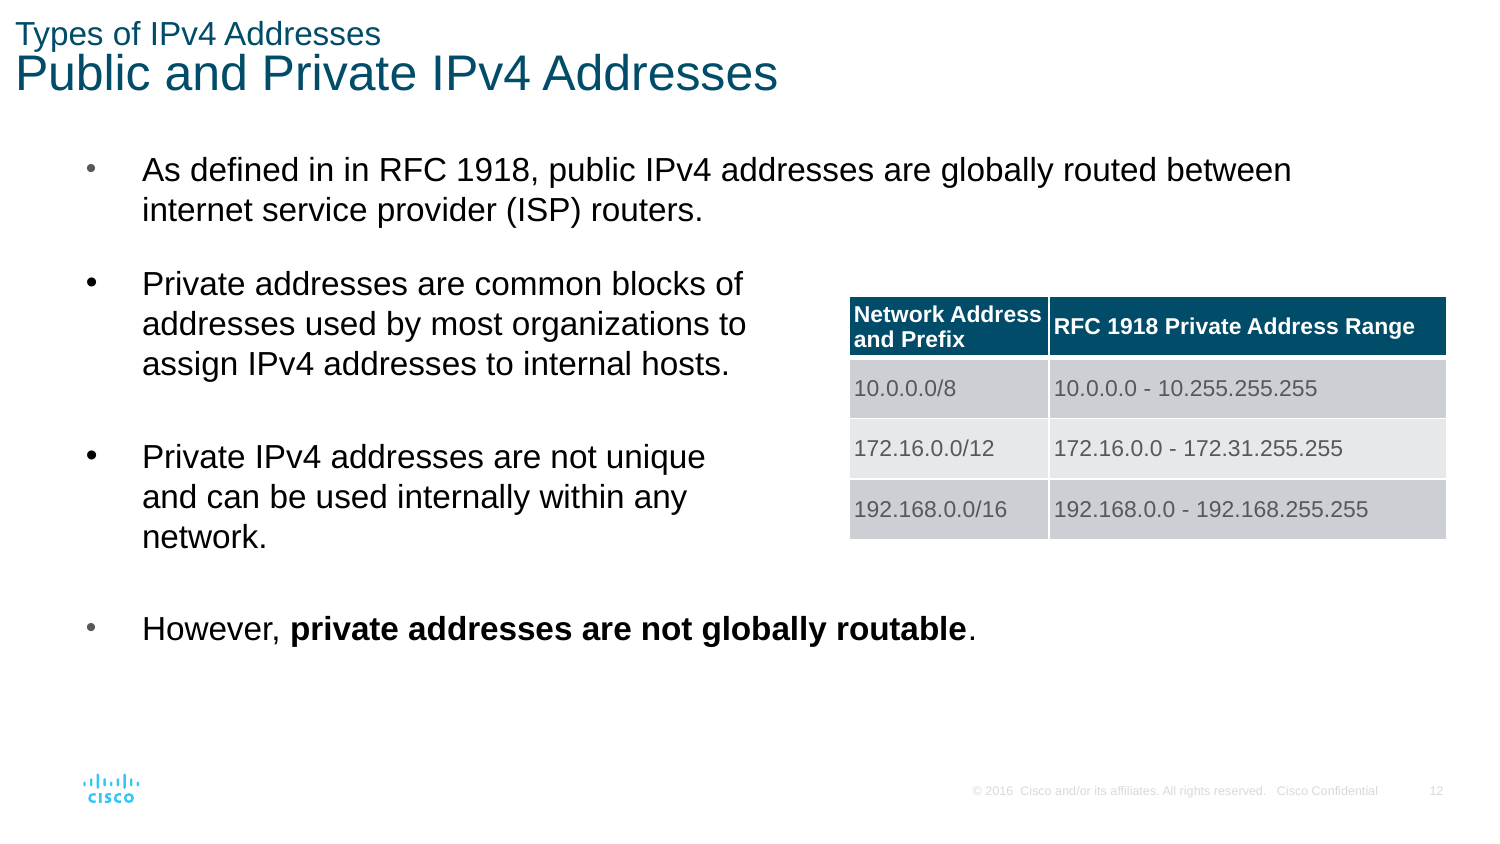

# Types of IPv4 Addresses Public and Private IPv4 Addresses
As defined in in RFC 1918, public IPv4 addresses are globally routed between internet service provider (ISP) routers.

However, private addresses are not globally routable.

Private addresses are common blocks of addresses used by most organizations to assign IPv4 addresses to internal hosts.

Private IPv4 addresses are not unique and can be used internally within any network.
| Network Address and Prefix | RFC 1918 Private Address Range |
| --- | --- |
| 10.0.0.0/8 | 10.0.0.0 - 10.255.255.255 |
| 172.16.0.0/12 | 172.16.0.0 - 172.31.255.255 |
| 192.168.0.0/16 | 192.168.0.0 - 192.168.255.255 |